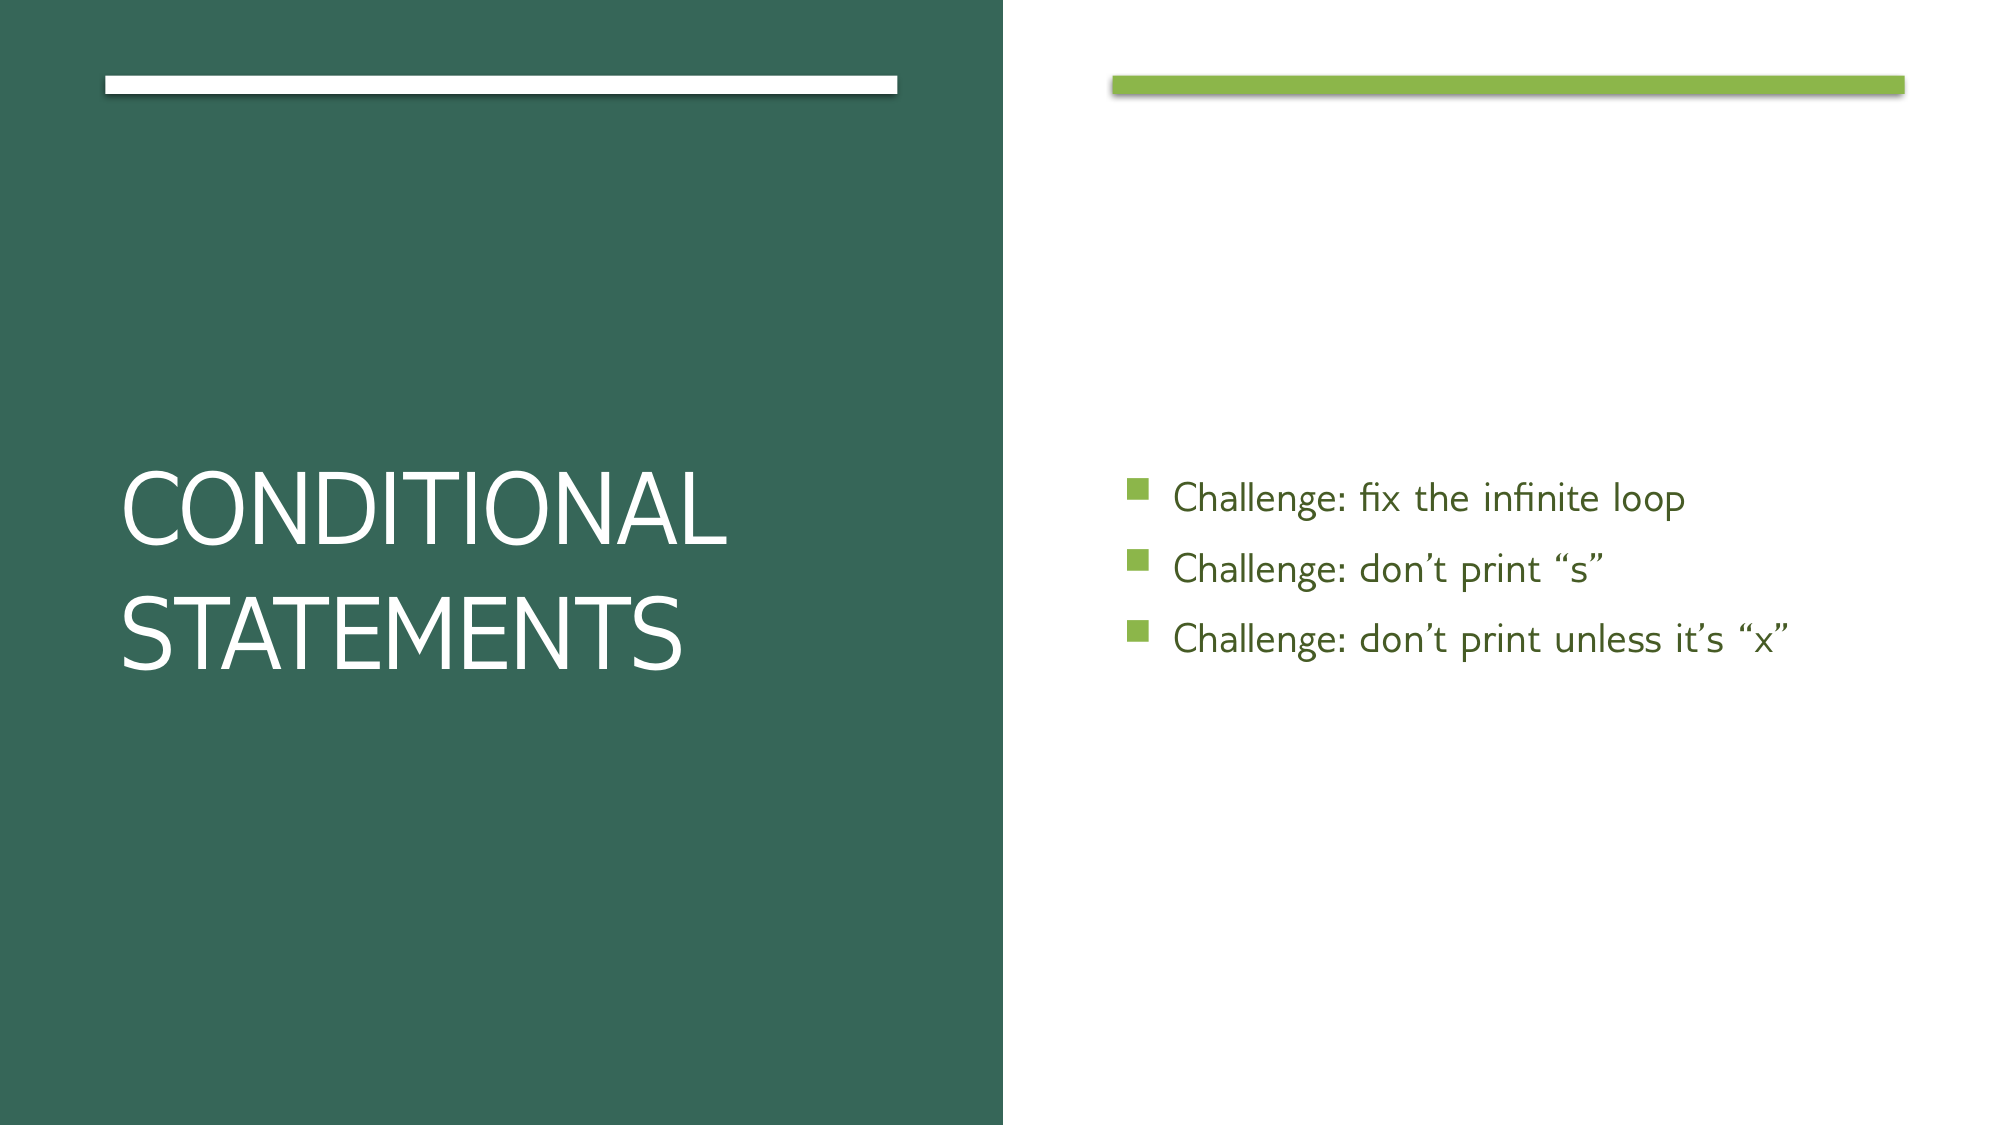

# Conditional statements
Challenge: fix the infinite loop
Challenge: don’t print “s”
Challenge: don’t print unless it’s “x”